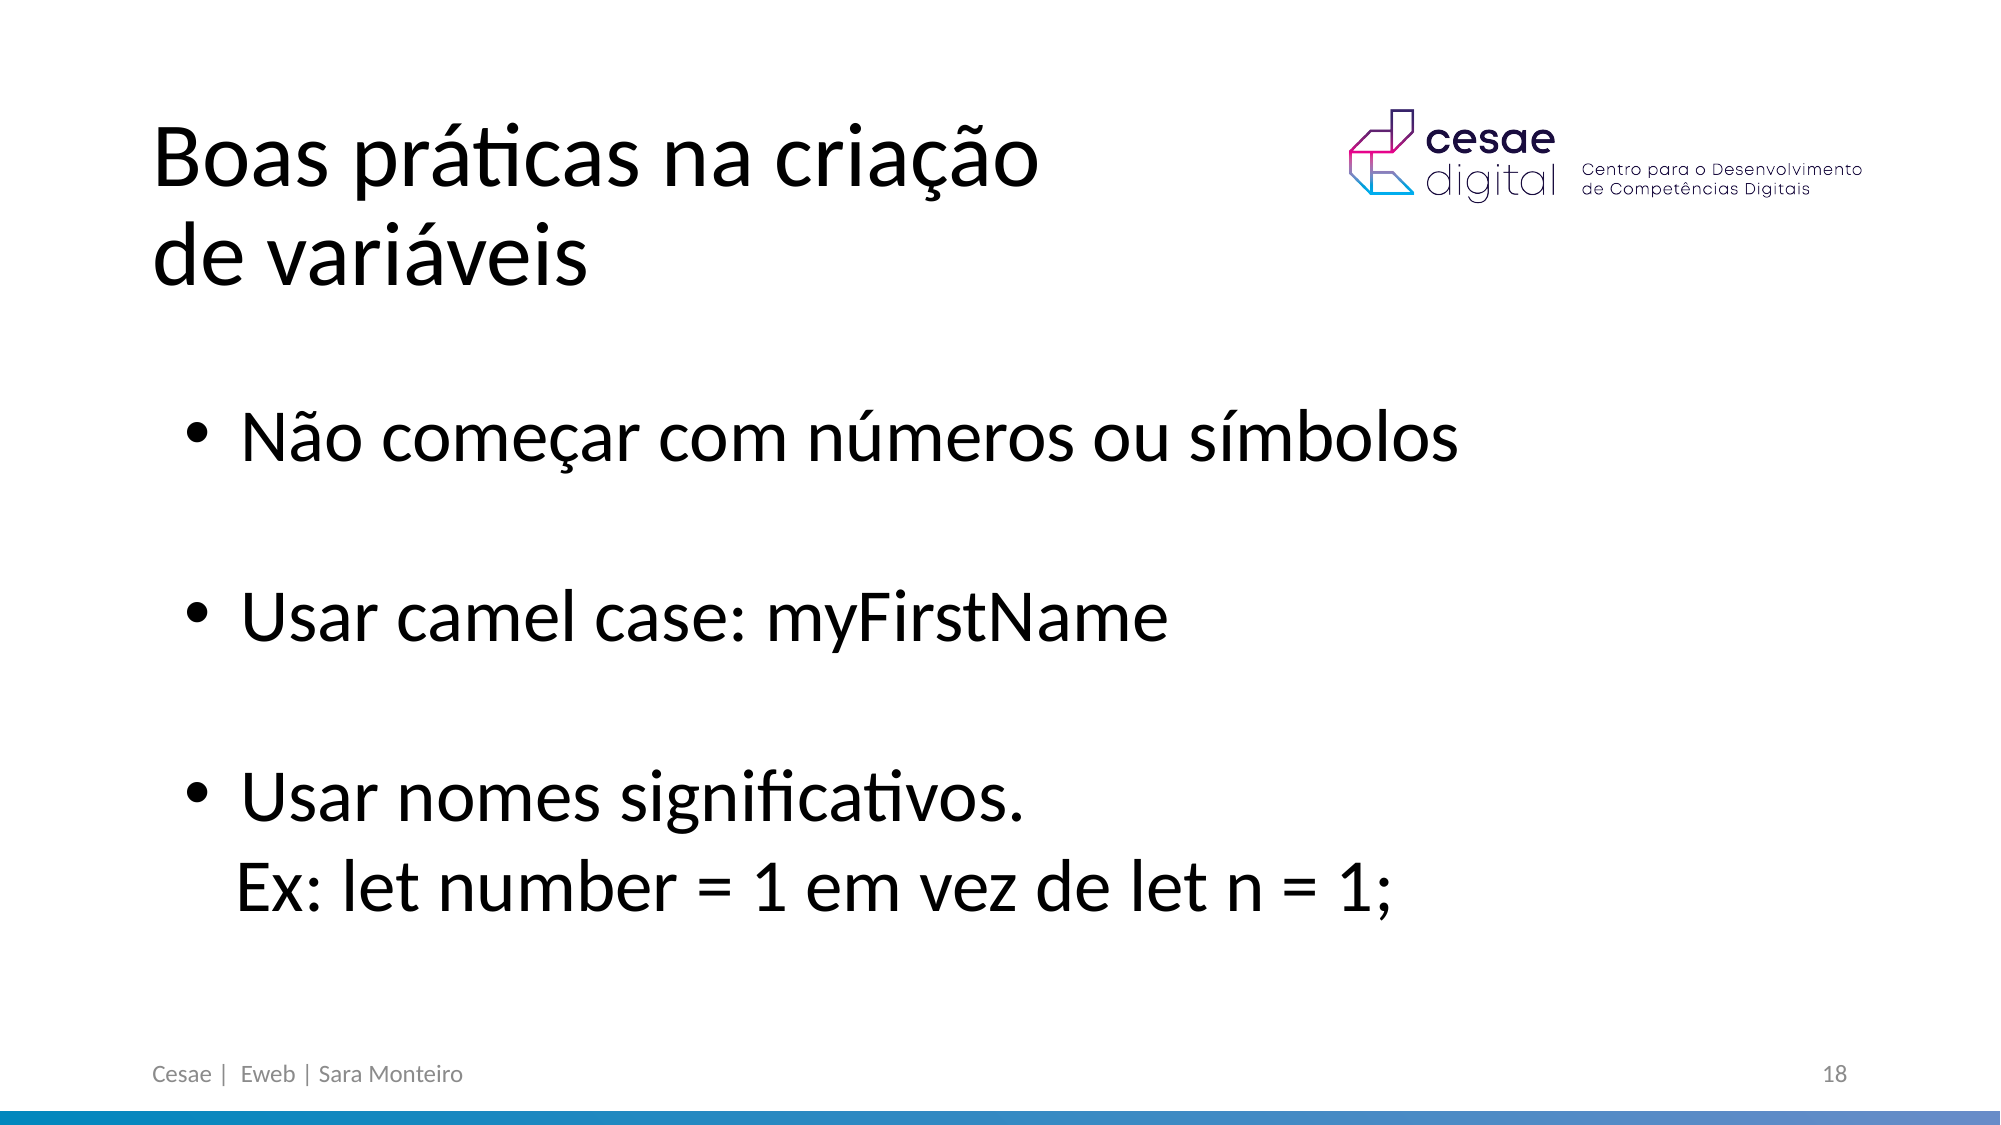

Boas práticas na criação
de variáveis

Não começar com números ou símbolos

Usar camel case: myFirstName

Usar nomes significativos.
   Ex: let number = 1 em vez de let n = 1;

Cesae |  Eweb | Sara Monteiro
18